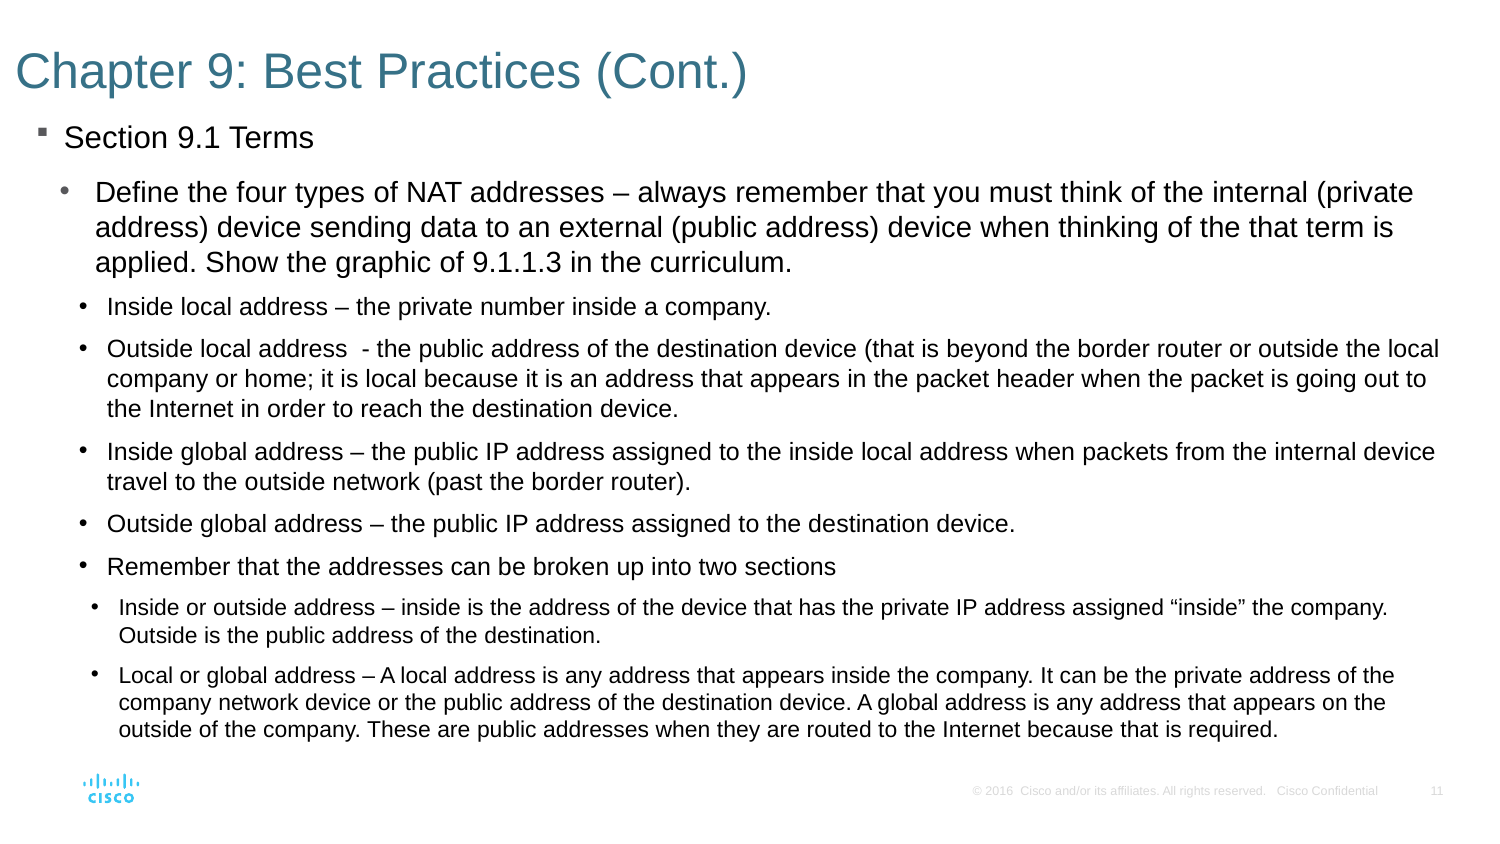

# Chapter 9: Best Practices (Cont.)
Section 9.1 Terms
Define the four types of NAT addresses – always remember that you must think of the internal (private address) device sending data to an external (public address) device when thinking of the that term is applied. Show the graphic of 9.1.1.3 in the curriculum.
Inside local address – the private number inside a company.
Outside local address  - the public address of the destination device (that is beyond the border router or outside the local company or home; it is local because it is an address that appears in the packet header when the packet is going out to the Internet in order to reach the destination device.
Inside global address – the public IP address assigned to the inside local address when packets from the internal device travel to the outside network (past the border router).
Outside global address – the public IP address assigned to the destination device.
Remember that the addresses can be broken up into two sections
Inside or outside address – inside is the address of the device that has the private IP address assigned “inside” the company. Outside is the public address of the destination.
Local or global address – A local address is any address that appears inside the company. It can be the private address of the company network device or the public address of the destination device. A global address is any address that appears on the outside of the company. These are public addresses when they are routed to the Internet because that is required.